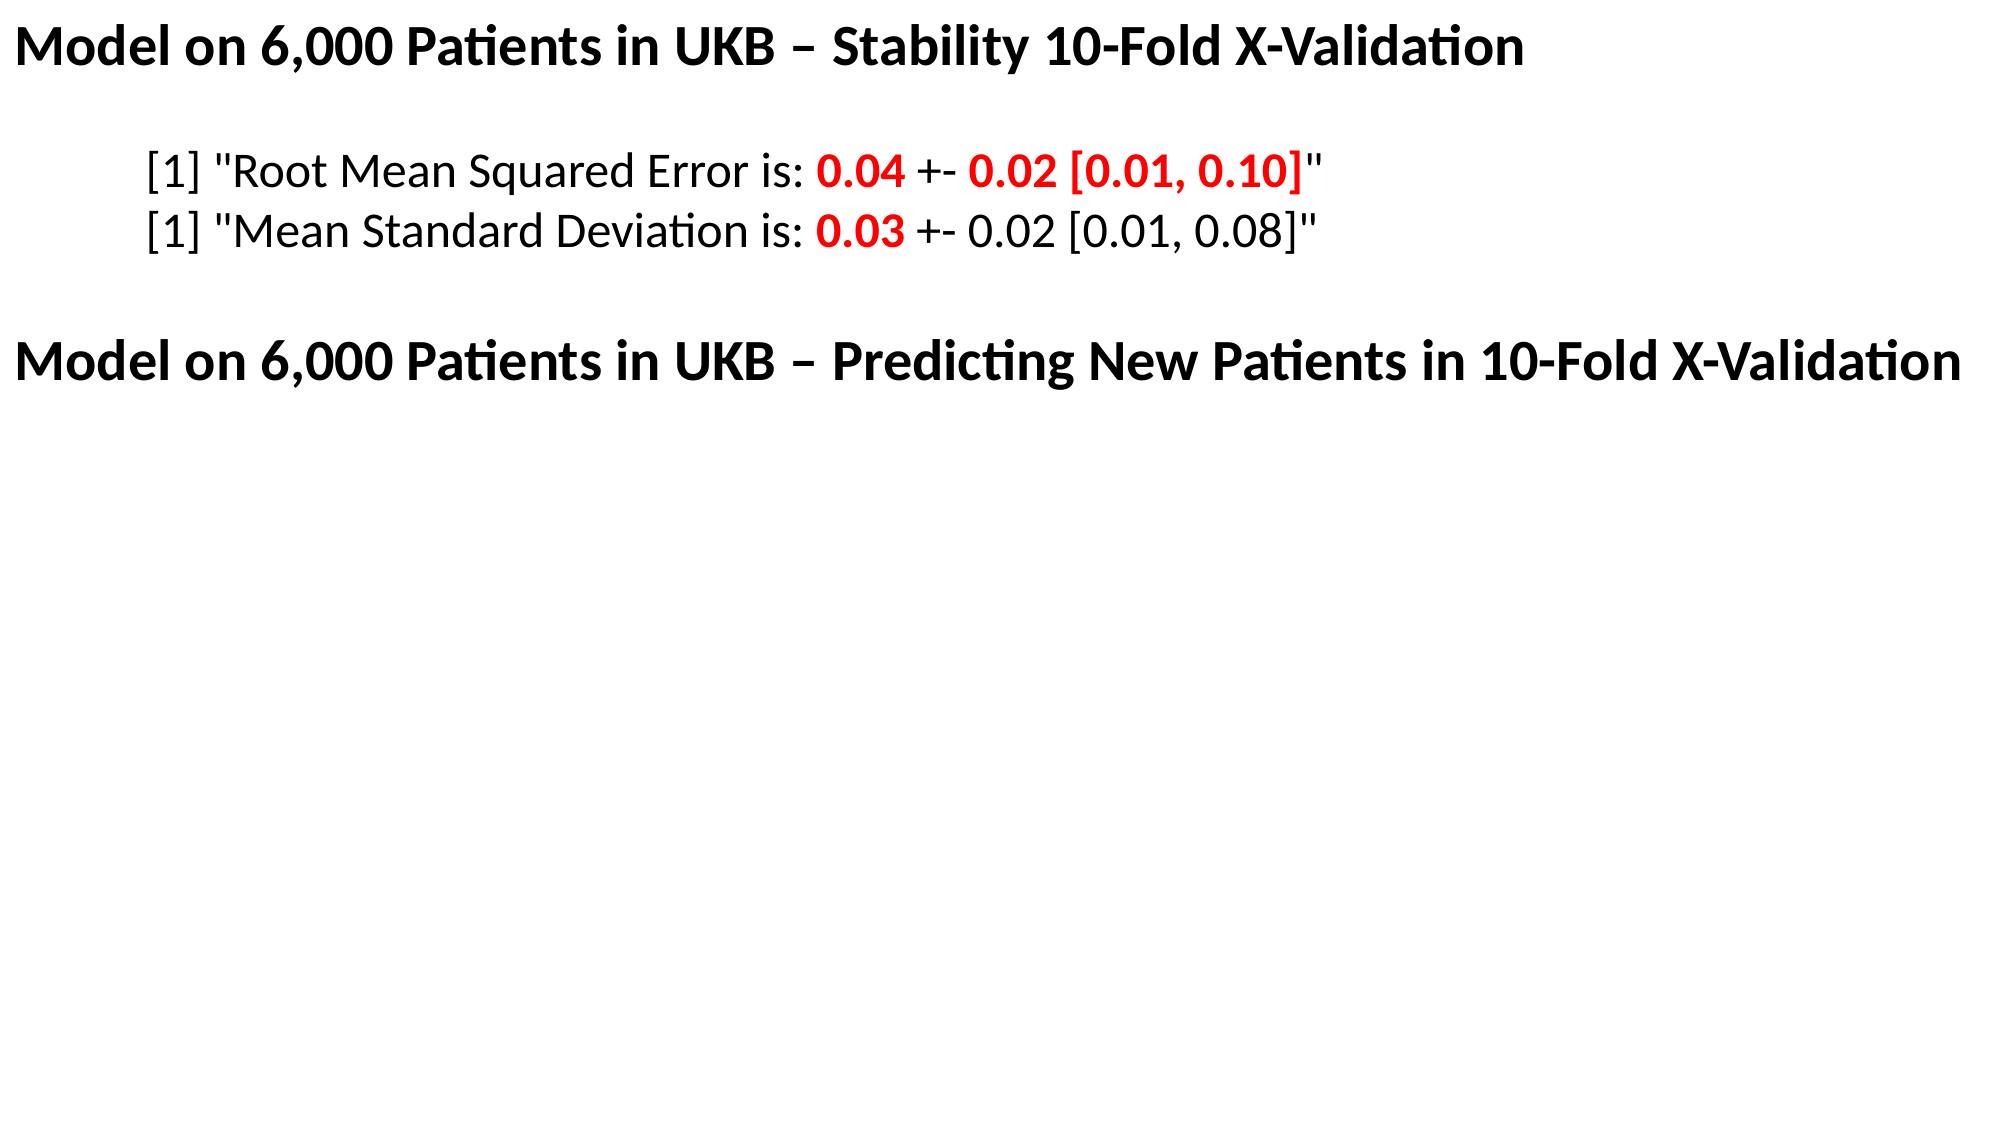

Model on 6,000 Patients in UKB – Stability 10-Fold X-Validation
[1] "Root Mean Squared Error is: 0.04 +- 0.02 [0.01, 0.10]"
[1] "Mean Standard Deviation is: 0.03 +- 0.02 [0.01, 0.08]"
Model on 6,000 Patients in UKB – Predicting New Patients in 10-Fold X-Validation